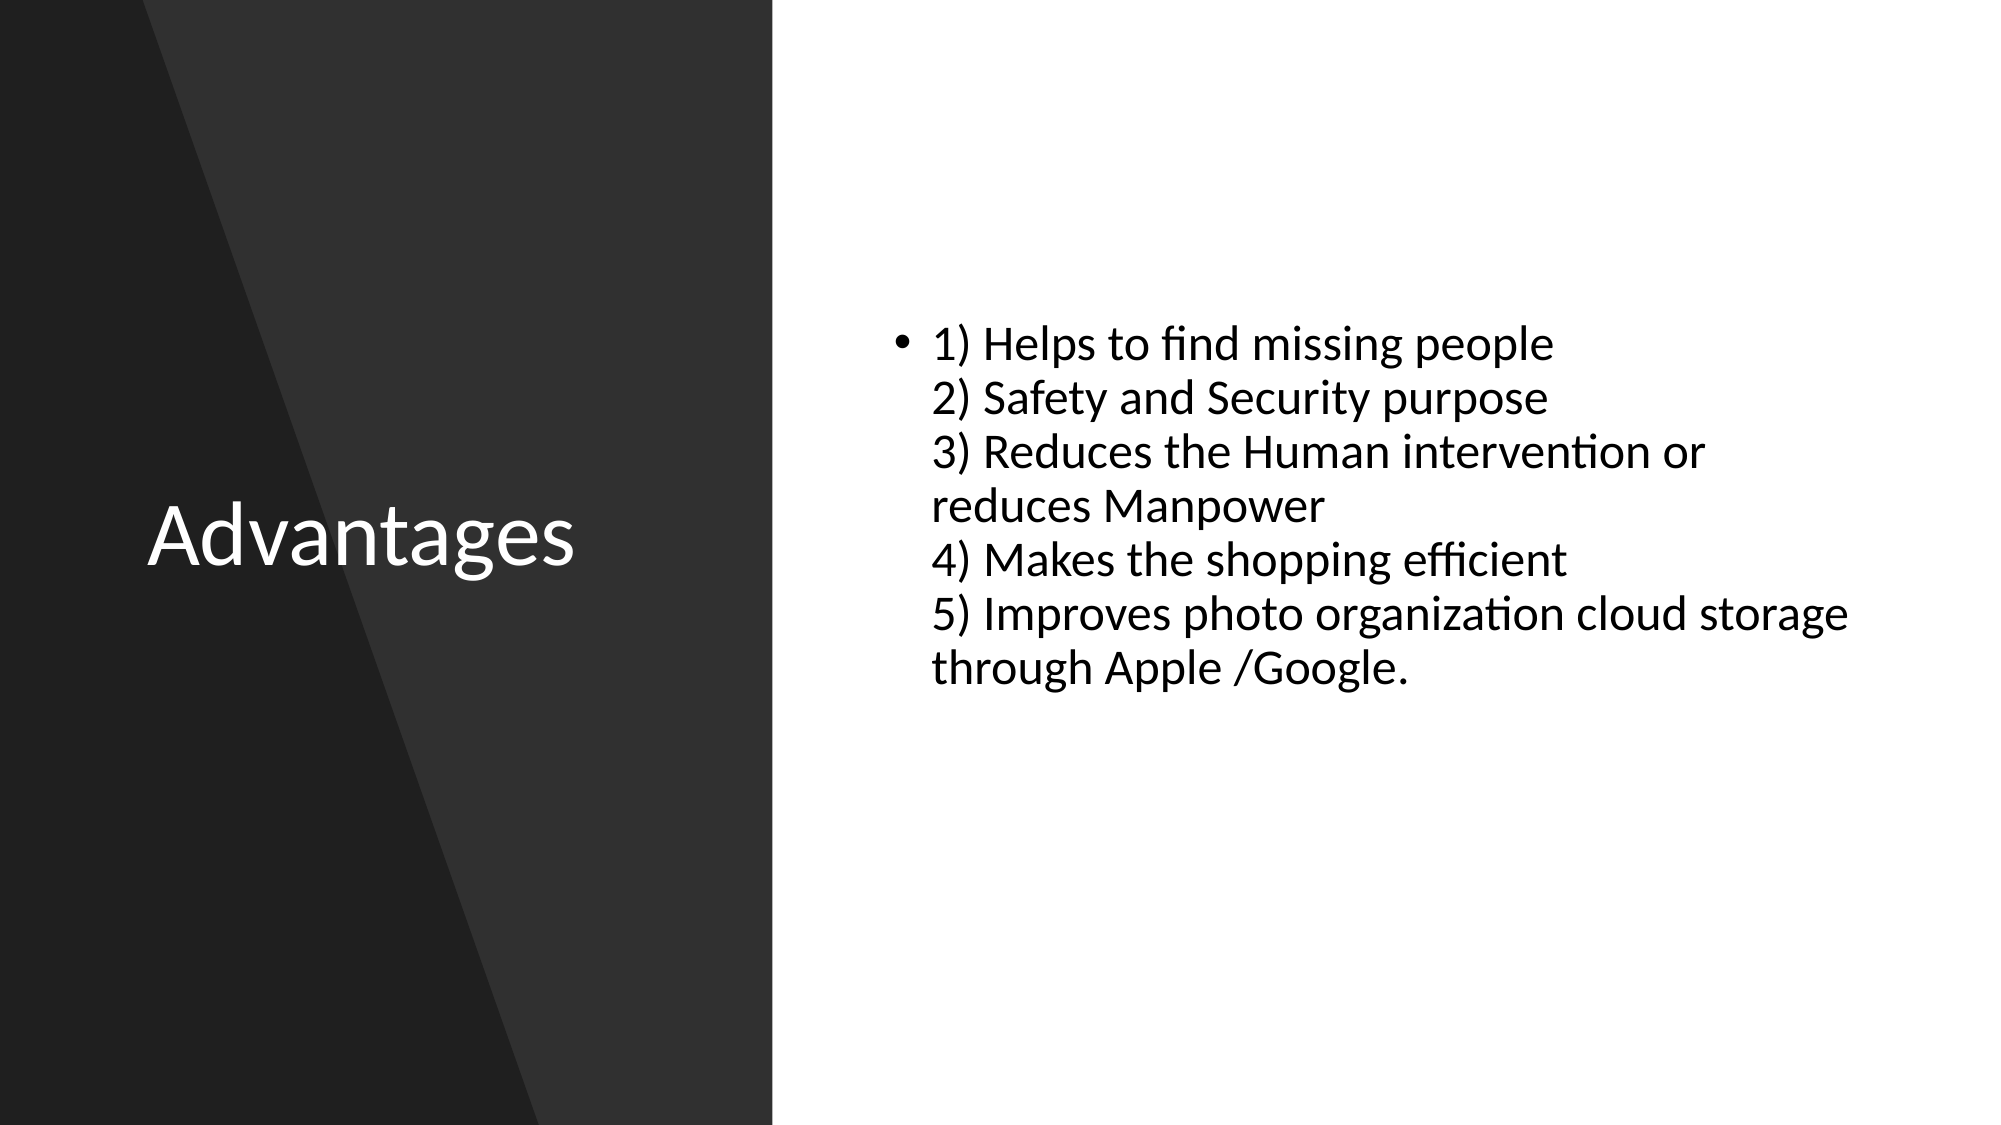

# Advantages
1) Helps to find missing people
2) Safety and Security purpose
3) Reduces the Human intervention or reduces Manpower
4) Makes the shopping efficient
5) Improves photo organization cloud storage through Apple /Google.